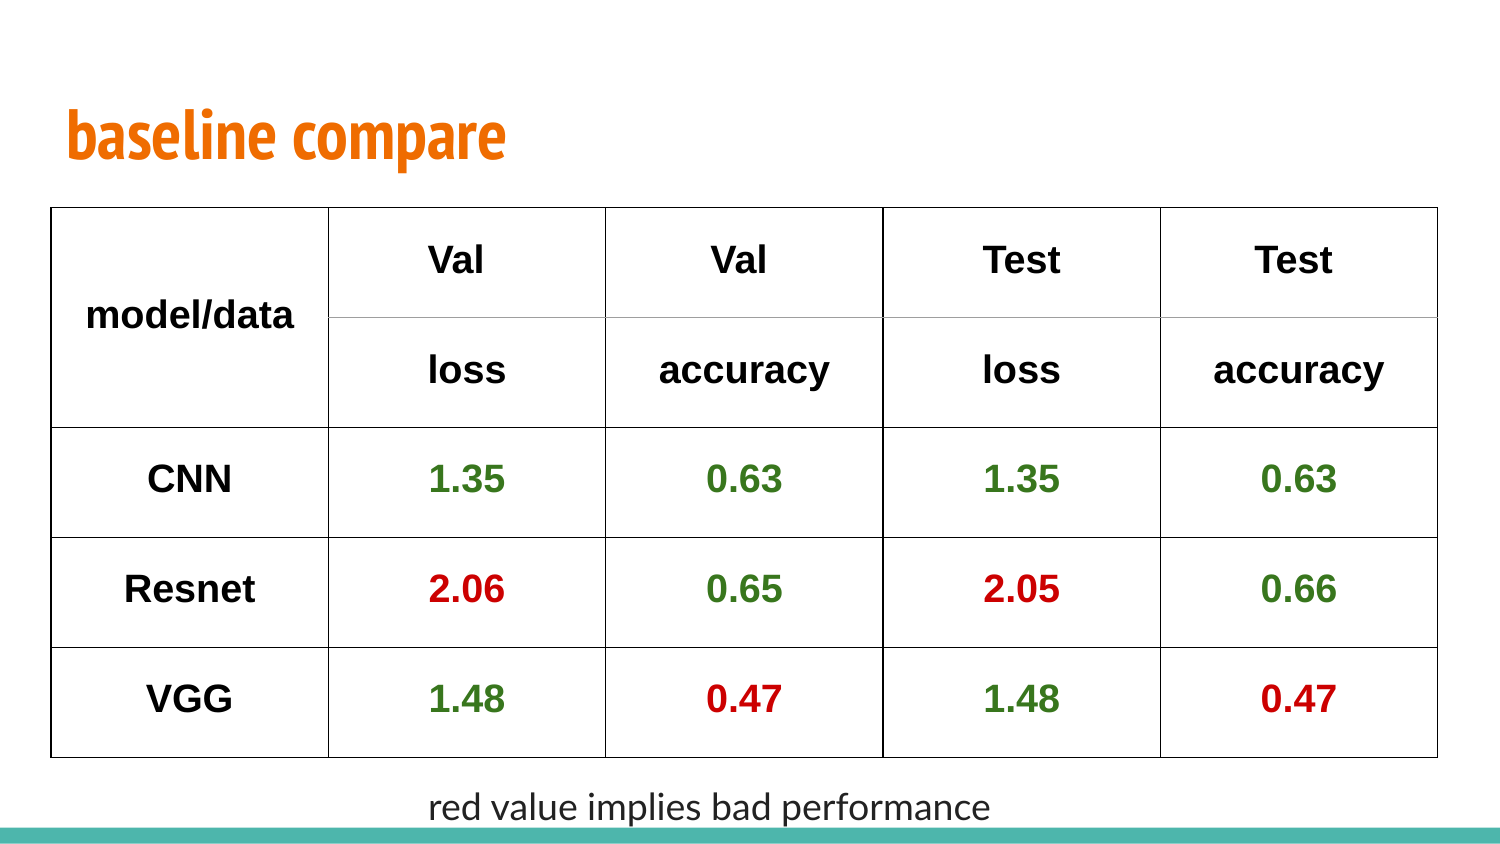

# baseline compare

| model/data | Val | Val | Test | Test |
| --- | --- | --- | --- | --- |
|  | loss | accuracy | loss | accuracy |
| CNN | 1.35 | 0.63 | 1.35 | 0.63 |
| Resnet | 2.06 | 0.65 | 2.05 | 0.66 |
| VGG | 1.48 | 0.47 | 1.48 | 0.47 |
red value implies bad performance